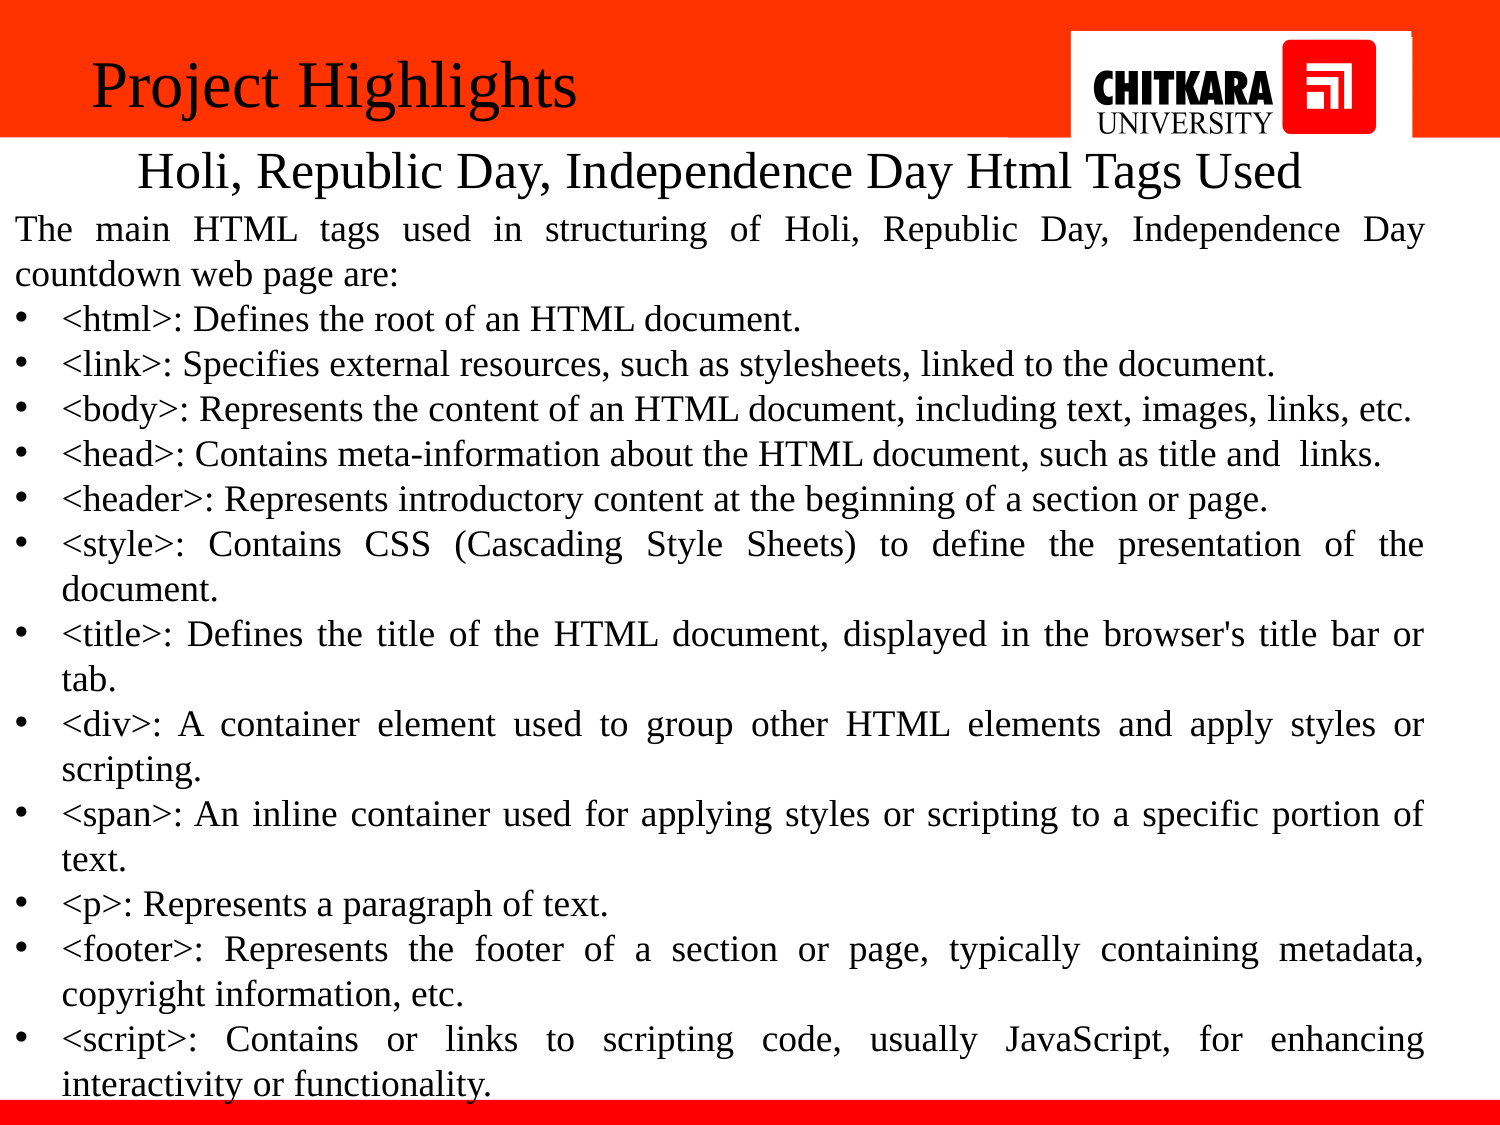

Project Highlights
Holi, Republic Day, Independence Day Html Tags Used

The main HTML tags used in structuring of Holi, Republic Day, Independence Day countdown web page are:
<html>: Defines the root of an HTML document.
<link>: Specifies external resources, such as stylesheets, linked to the document.
<body>: Represents the content of an HTML document, including text, images, links, etc.
<head>: Contains meta-information about the HTML document, such as title and  links.
<header>: Represents introductory content at the beginning of a section or page.
<style>: Contains CSS (Cascading Style Sheets) to define the presentation of the document.
<title>: Defines the title of the HTML document, displayed in the browser's title bar or tab.
<div>: A container element used to group other HTML elements and apply styles or scripting.
<span>: An inline container used for applying styles or scripting to a specific portion of text.
<p>: Represents a paragraph of text.
<footer>: Represents the footer of a section or page, typically containing metadata, copyright information, etc.
<script>: Contains or links to scripting code, usually JavaScript, for enhancing interactivity or functionality.